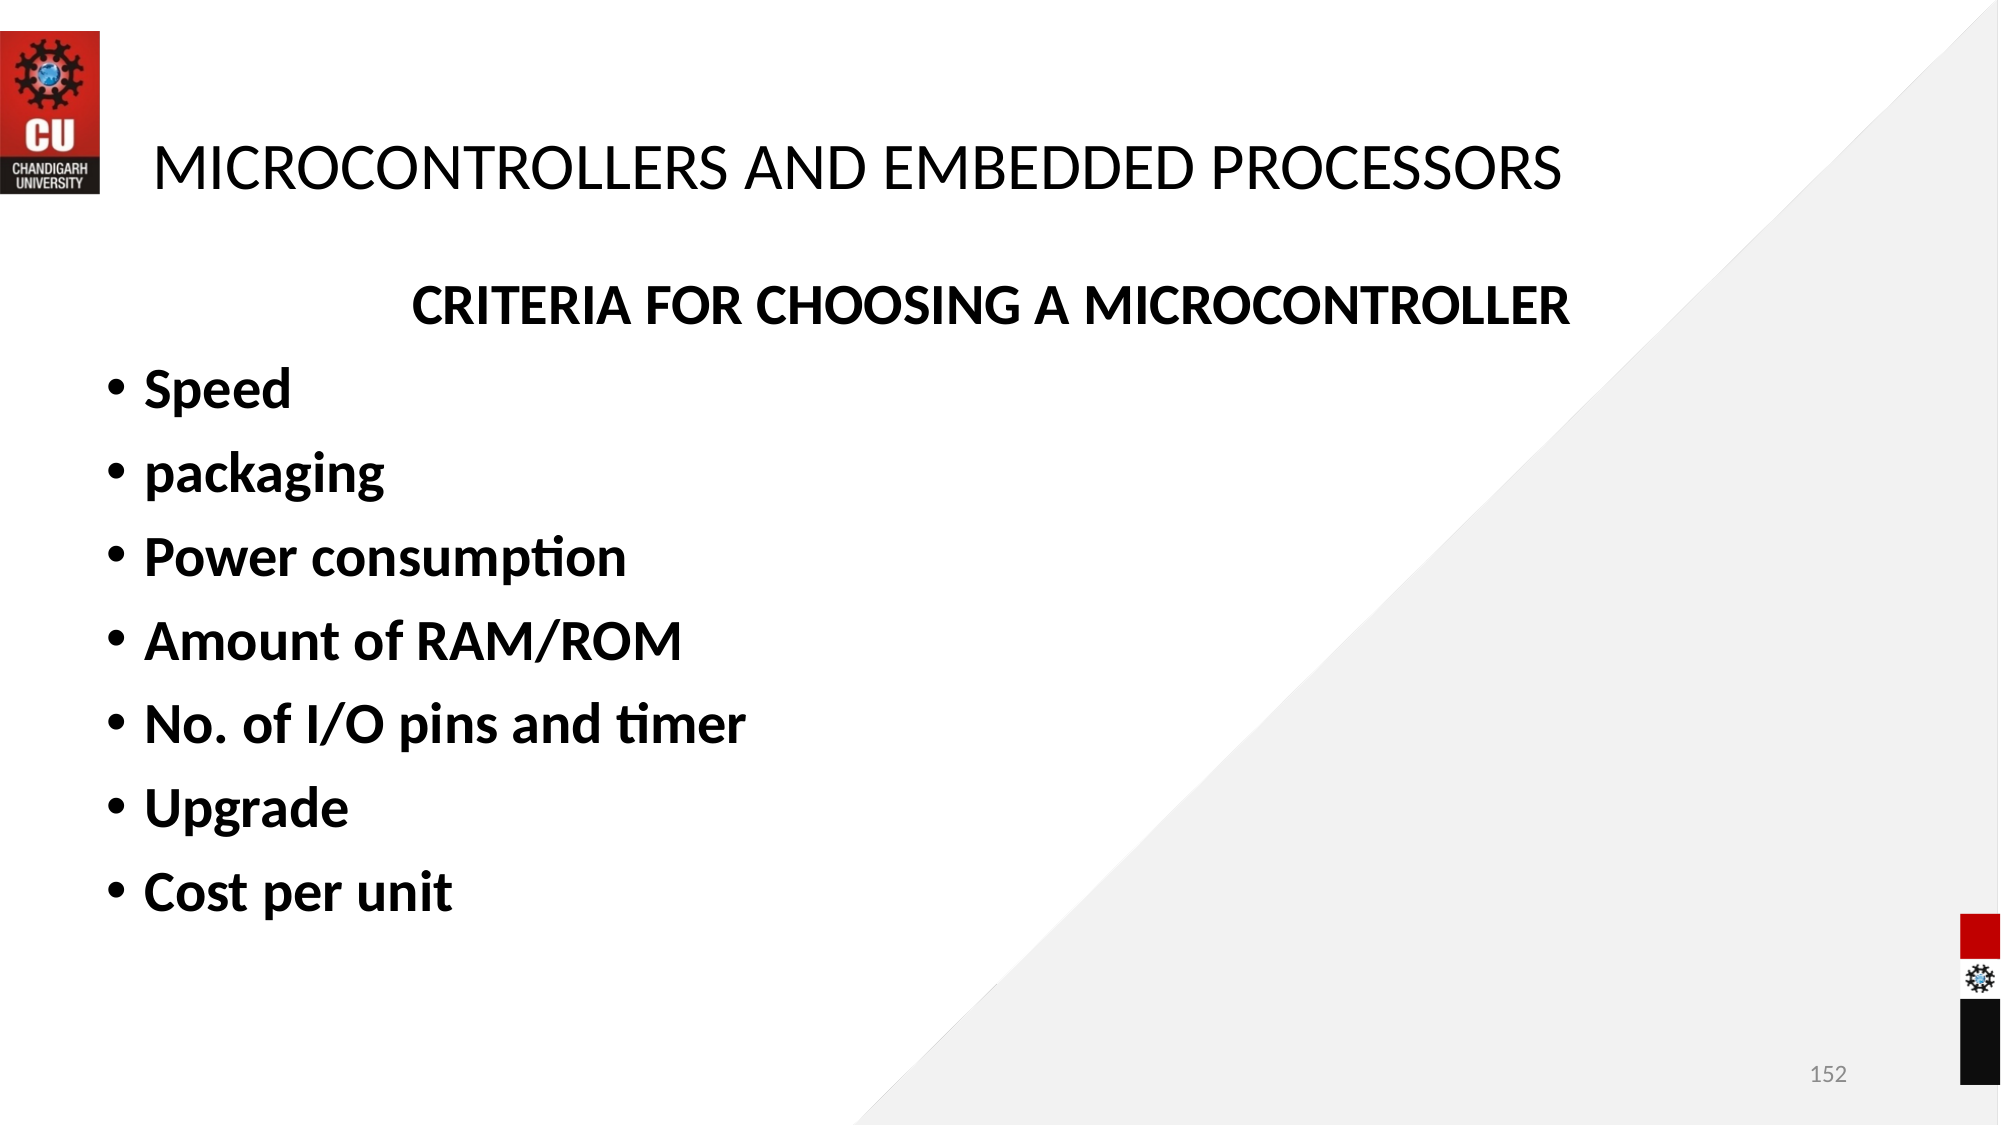

MICROCONTROLLERS AND EMBEDDED PROCESSORS
CRITERIA FOR CHOOSING A MICROCONTROLLER
Speed
packaging
Power consumption
Amount of RAM/ROM
No. of I/O pins and timer
Upgrade
Cost per unit

152